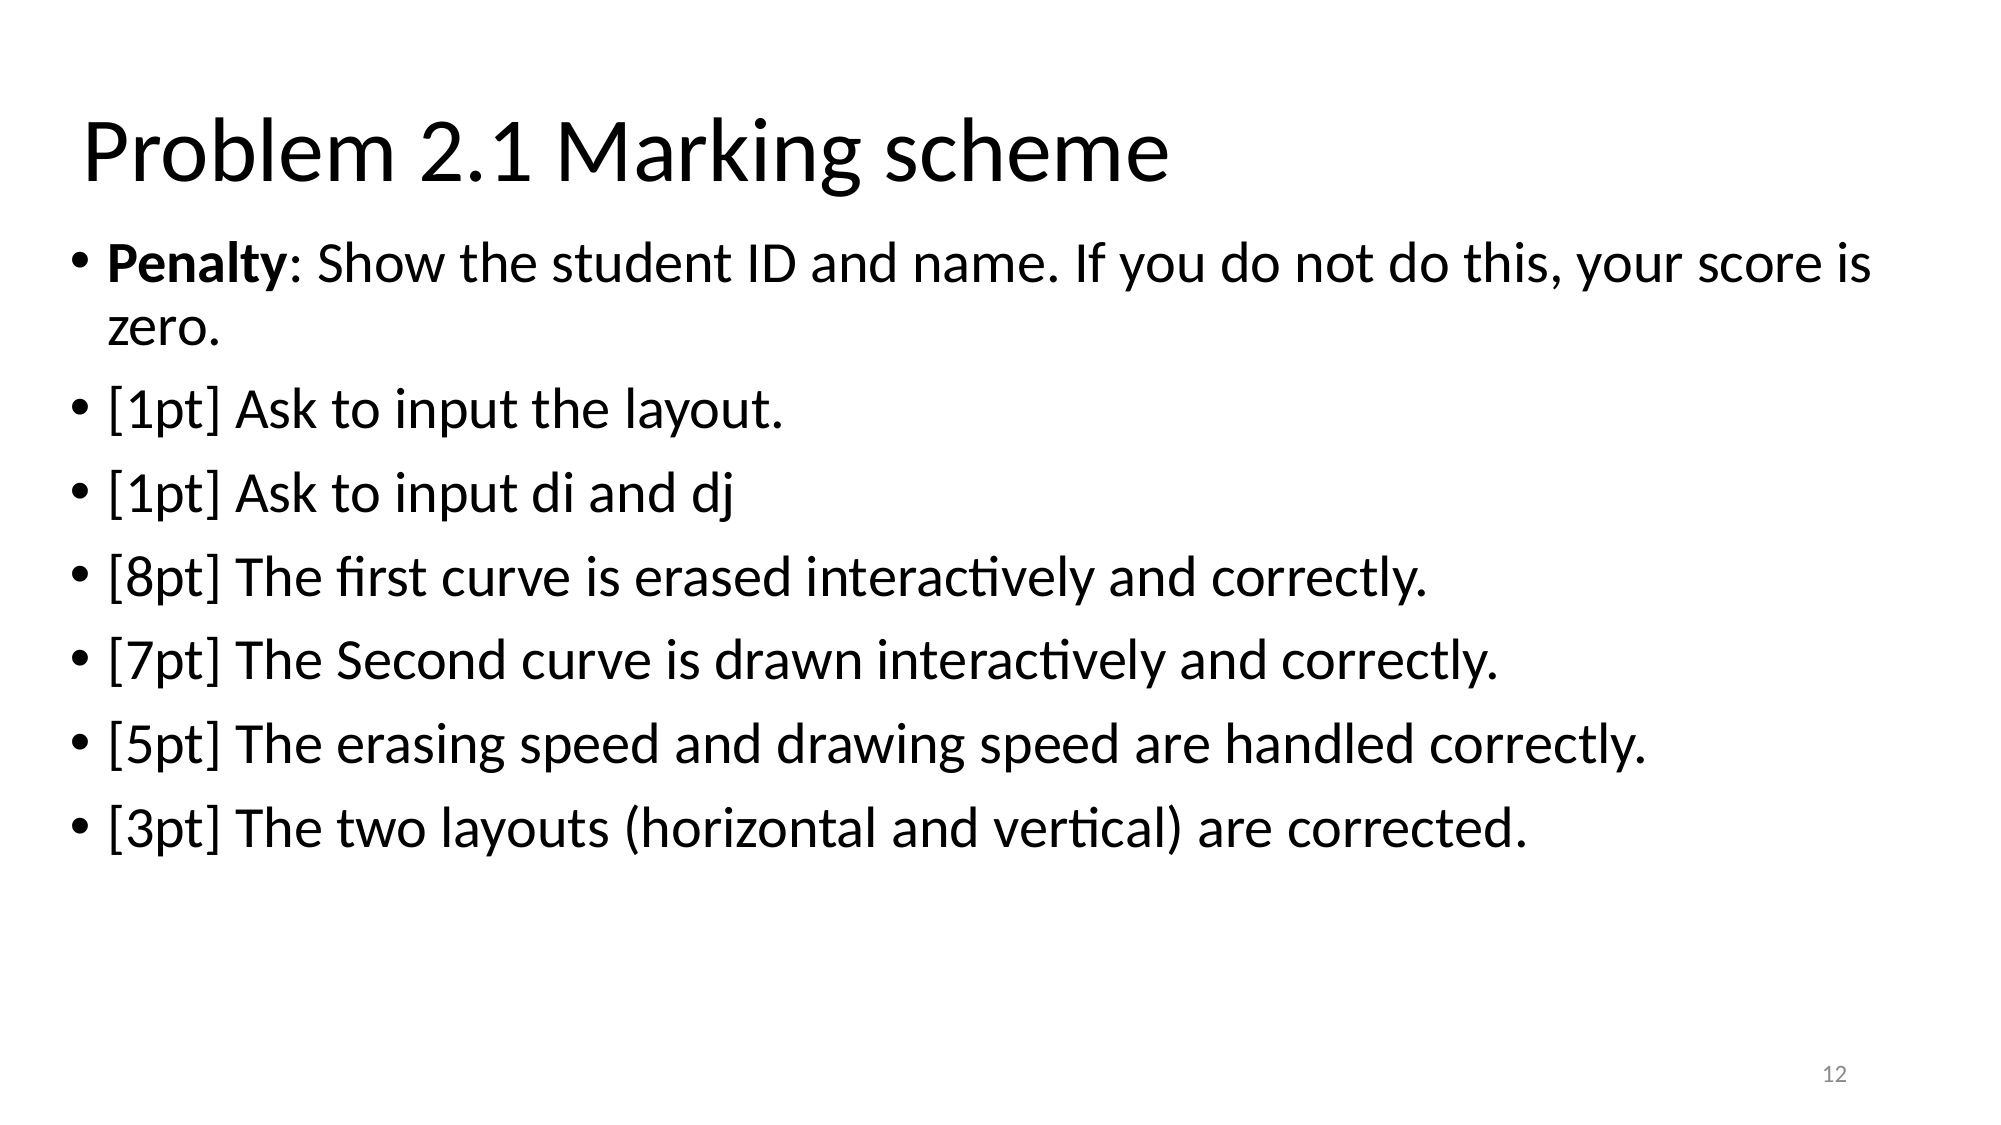

# Problem 2.1 Marking scheme
Penalty: Show the student ID and name. If you do not do this, your score is zero.
[1pt] Ask to input the layout.
[1pt] Ask to input di and dj
[8pt] The first curve is erased interactively and correctly.
[7pt] The Second curve is drawn interactively and correctly.
[5pt] The erasing speed and drawing speed are handled correctly.
[3pt] The two layouts (horizontal and vertical) are corrected.
12